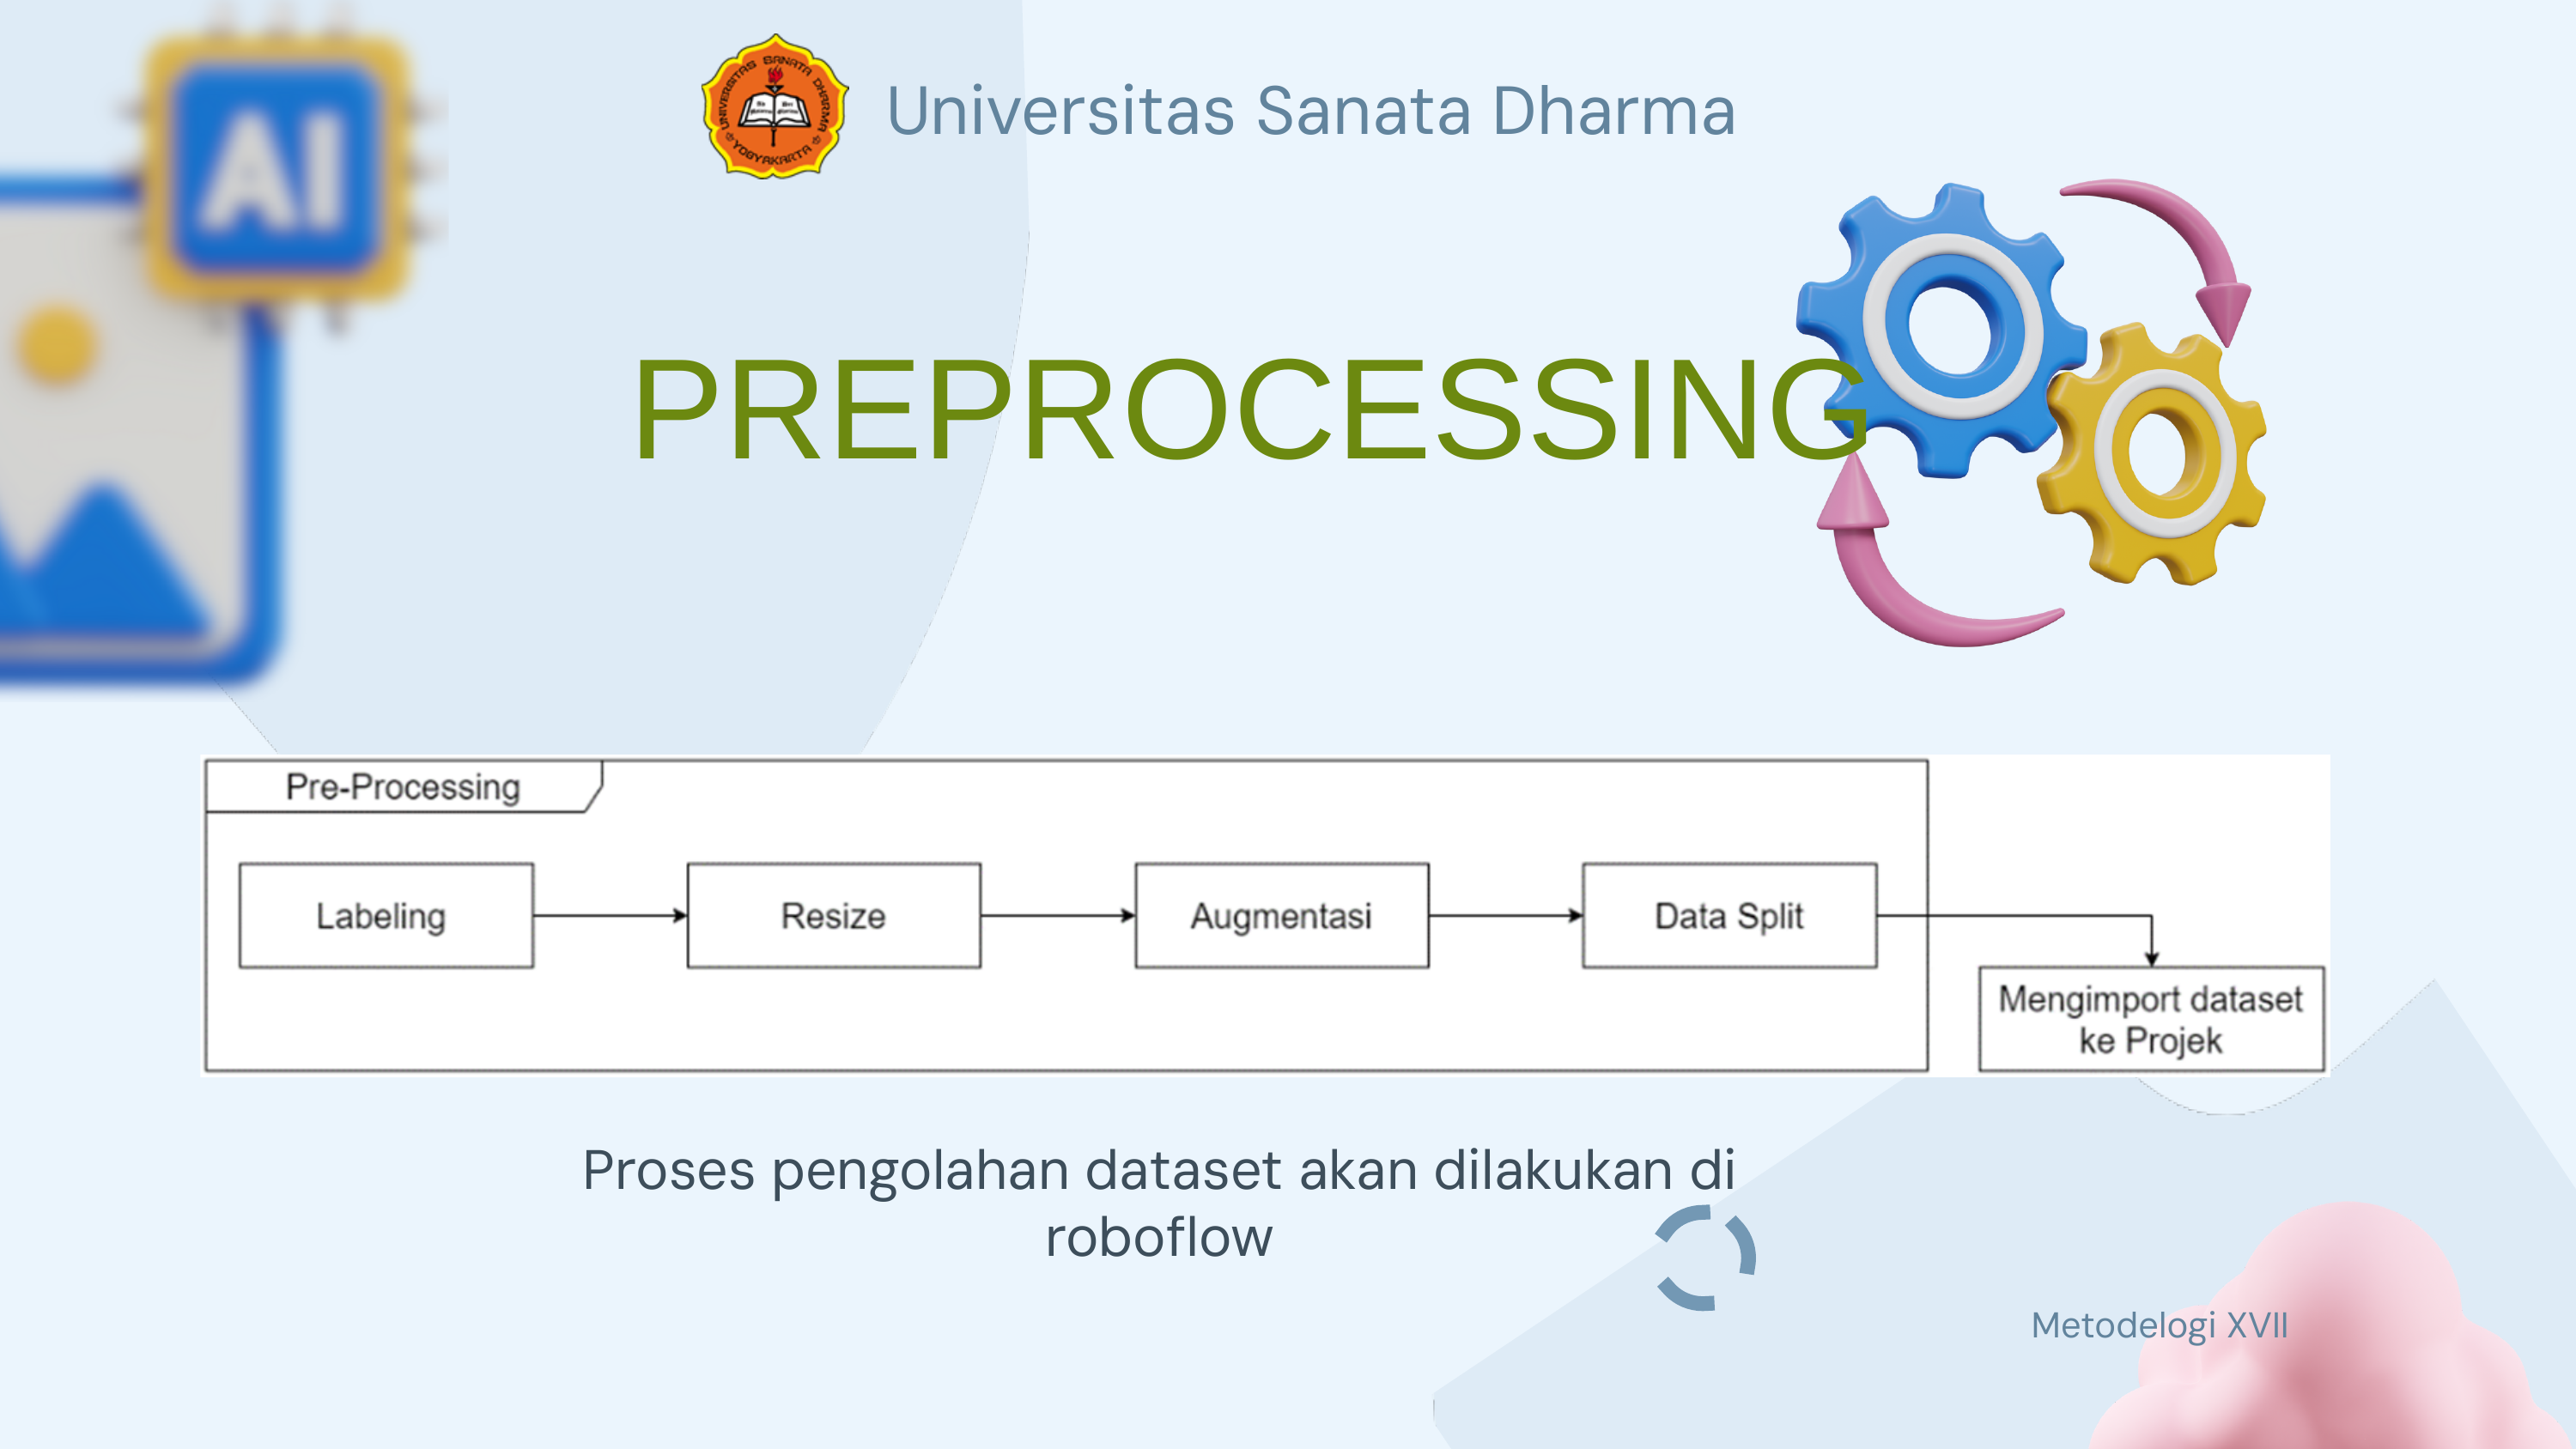

Universitas Sanata Dharma

PREPROCESSING

Proses pengolahan dataset akan dilakukan di roboflow

Metodelogi XVII